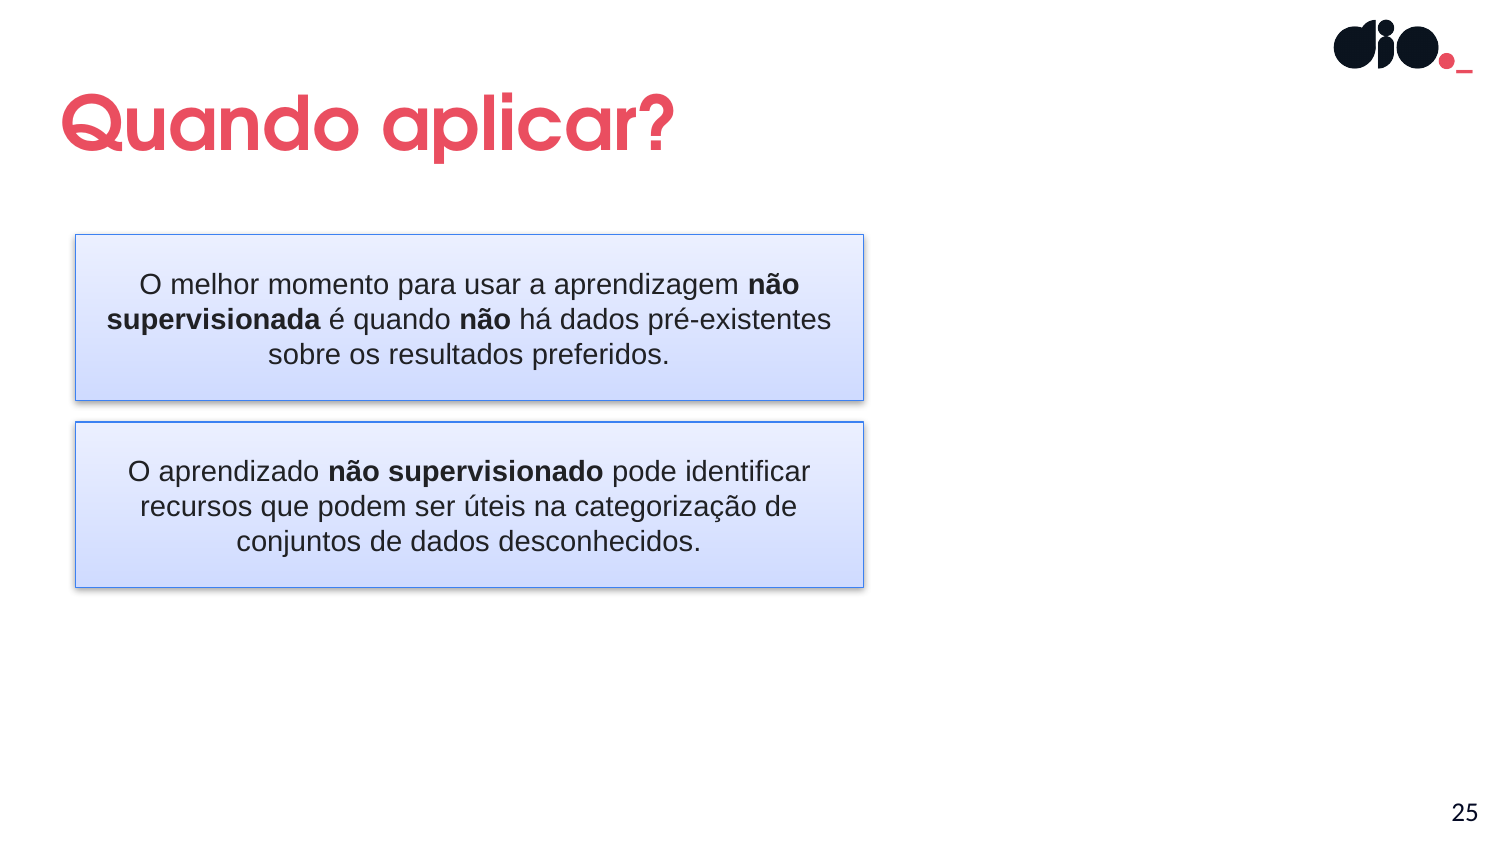

Quando aplicar?

#

O melhor momento para usar a aprendizagem não supervisionada é quando não há dados pré-existentes sobre os resultados preferidos.
O aprendizado não supervisionado pode identificar recursos que podem ser úteis na categorização de conjuntos de dados desconhecidos.
25